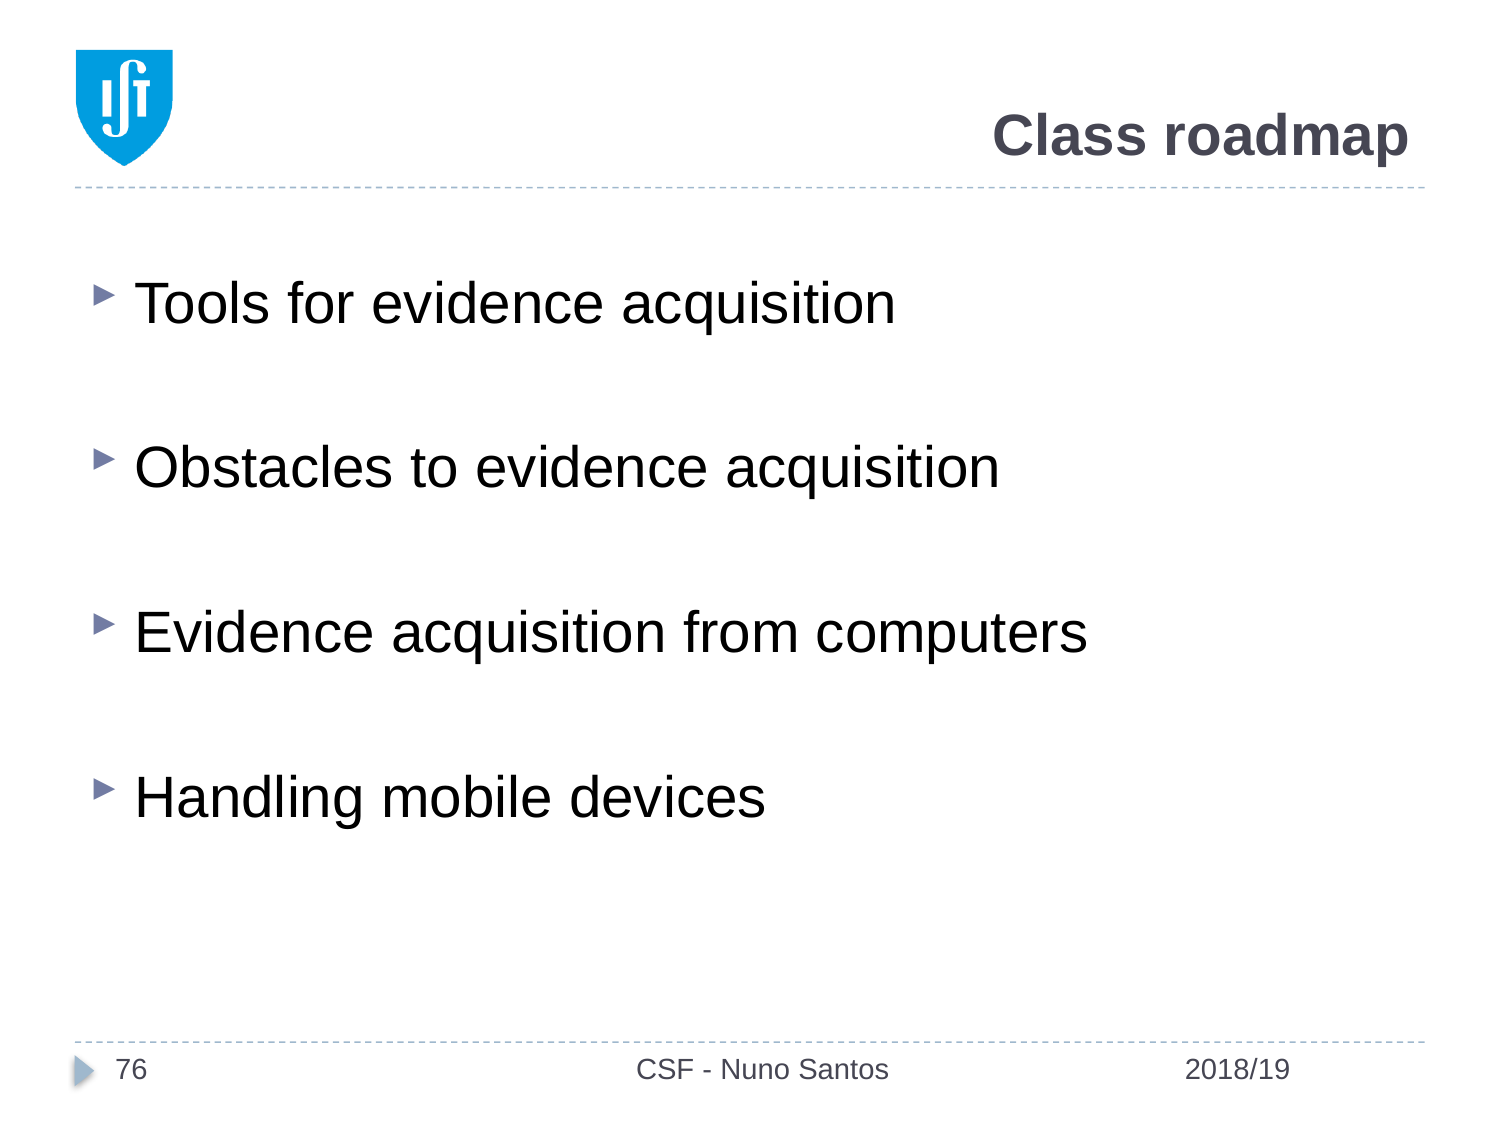

# Class roadmap

Tools for evidence acquisition

Obstacles to evidence acquisition

Evidence acquisition from computers

Handling mobile devices

76
CSF - Nuno Santos
2018/19